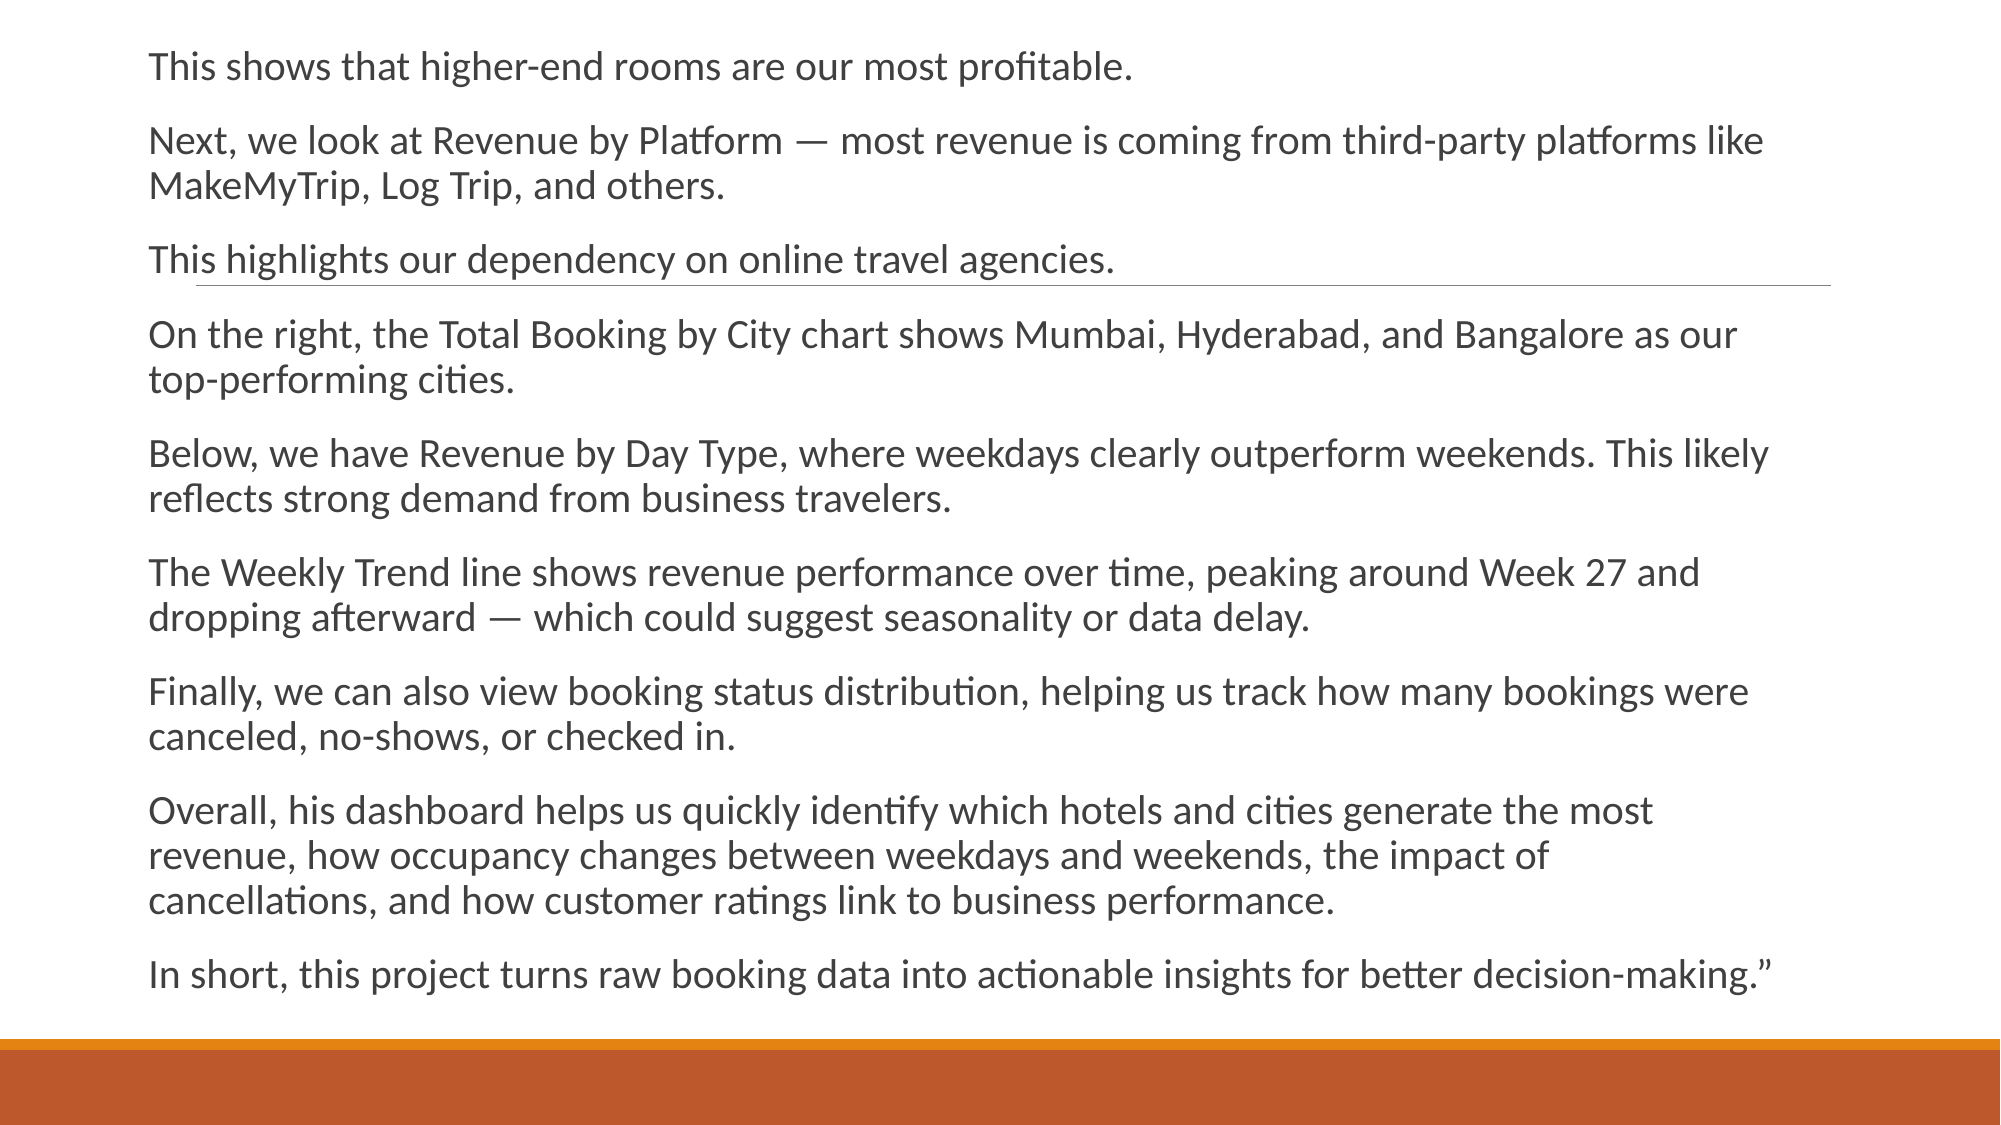

This shows that higher-end rooms are our most profitable.
Next, we look at Revenue by Platform — most revenue is coming from third-party platforms like MakeMyTrip, Log Trip, and others.
This highlights our dependency on online travel agencies.
On the right, the Total Booking by City chart shows Mumbai, Hyderabad, and Bangalore as our top-performing cities.
Below, we have Revenue by Day Type, where weekdays clearly outperform weekends. This likely reflects strong demand from business travelers.
The Weekly Trend line shows revenue performance over time, peaking around Week 27 and dropping afterward — which could suggest seasonality or data delay.
Finally, we can also view booking status distribution, helping us track how many bookings were canceled, no-shows, or checked in.
Overall, his dashboard helps us quickly identify which hotels and cities generate the most revenue, how occupancy changes between weekdays and weekends, the impact of cancellations, and how customer ratings link to business performance.
In short, this project turns raw booking data into actionable insights for better decision-making.”